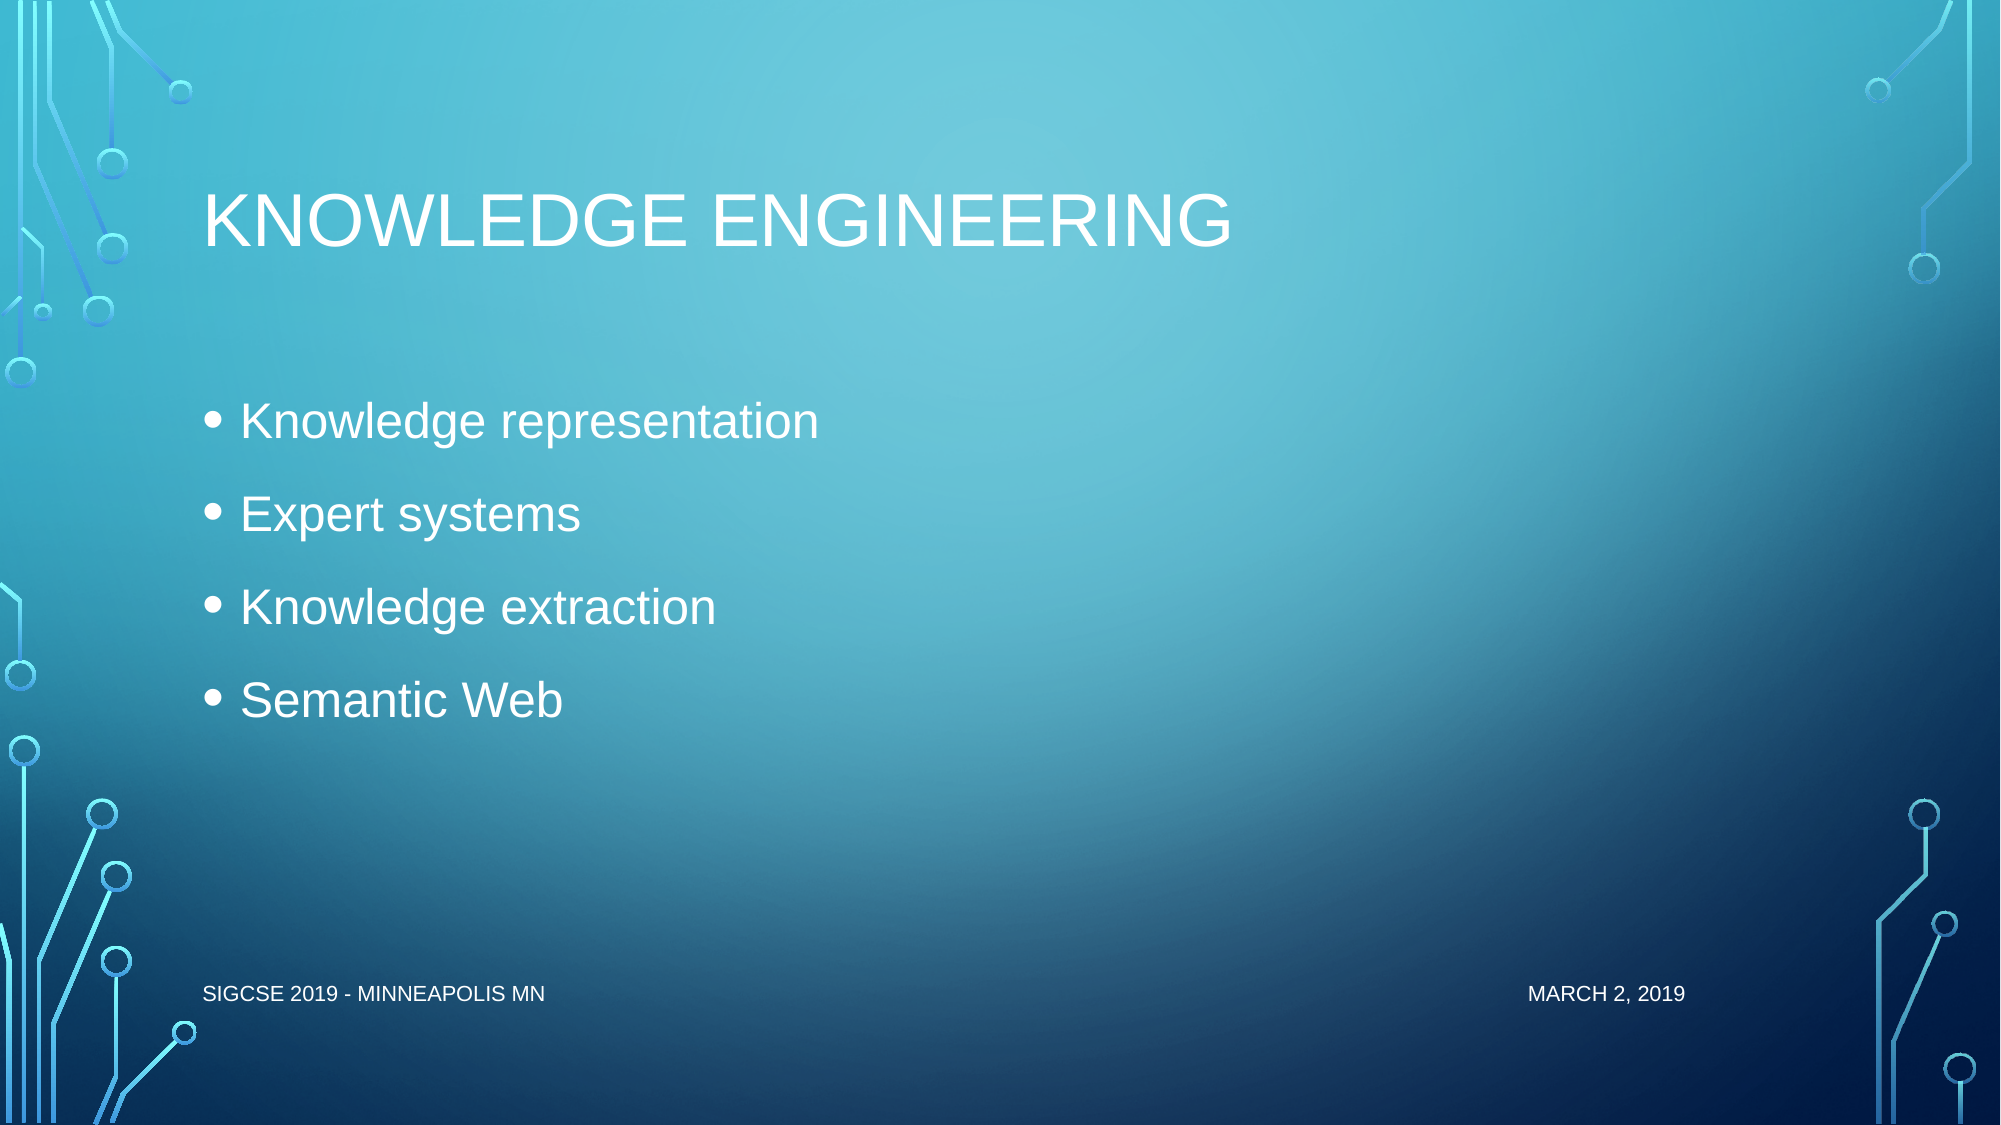

# Knowledge engineering
Knowledge representation
Expert systems
Knowledge extraction
Semantic Web
SIGCSE 2019 - Minneapolis MN                                                                                                                                                                    March 2, 2019